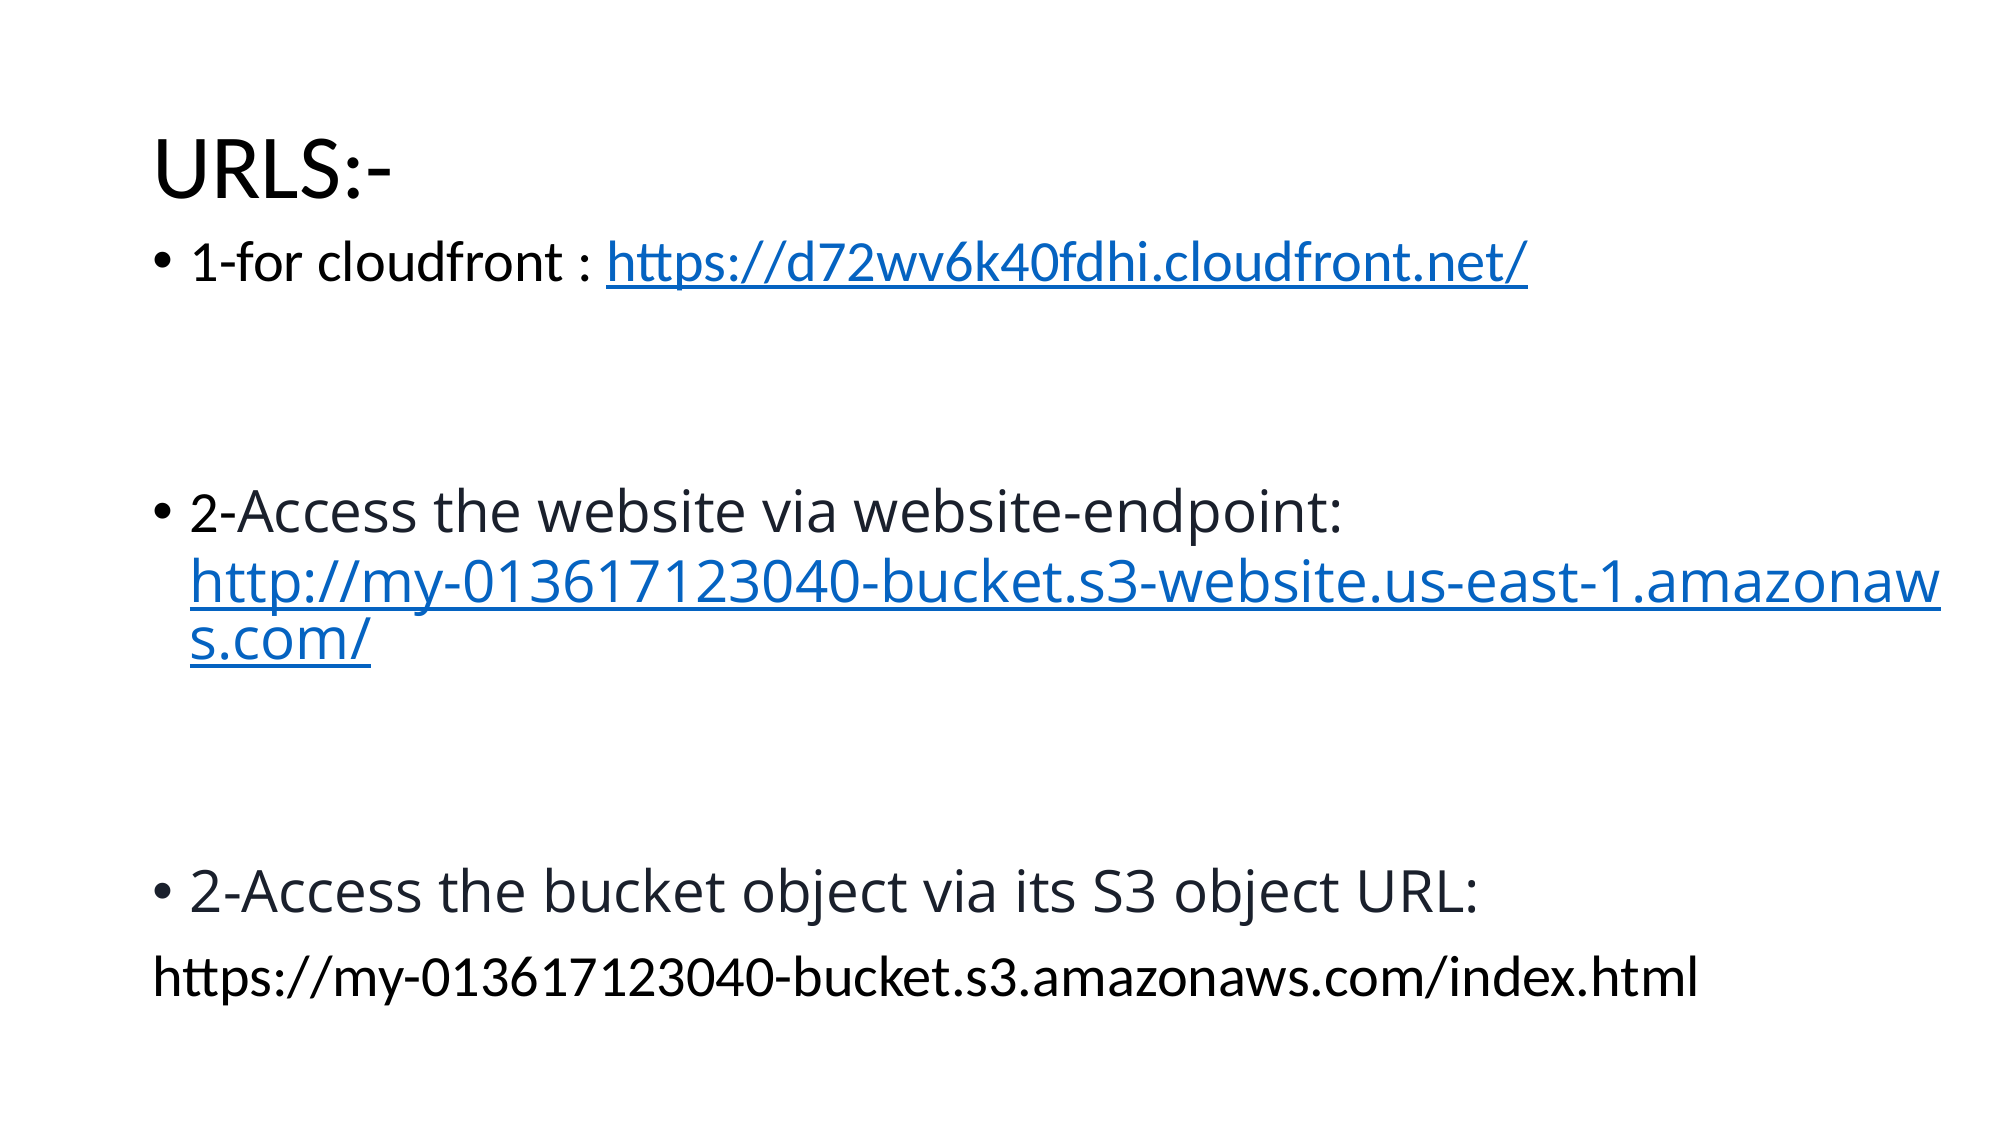

# URLS:-
1-for cloudfront : https://d72wv6k40fdhi.cloudfront.net/

2-Access the website via website-endpoint:
http://my-013617123040-bucket.s3-website.us-east-1.amazonaws.com/

2-Access the bucket object via its S3 object URL:
https://my-013617123040-bucket.s3.amazonaws.com/index.html